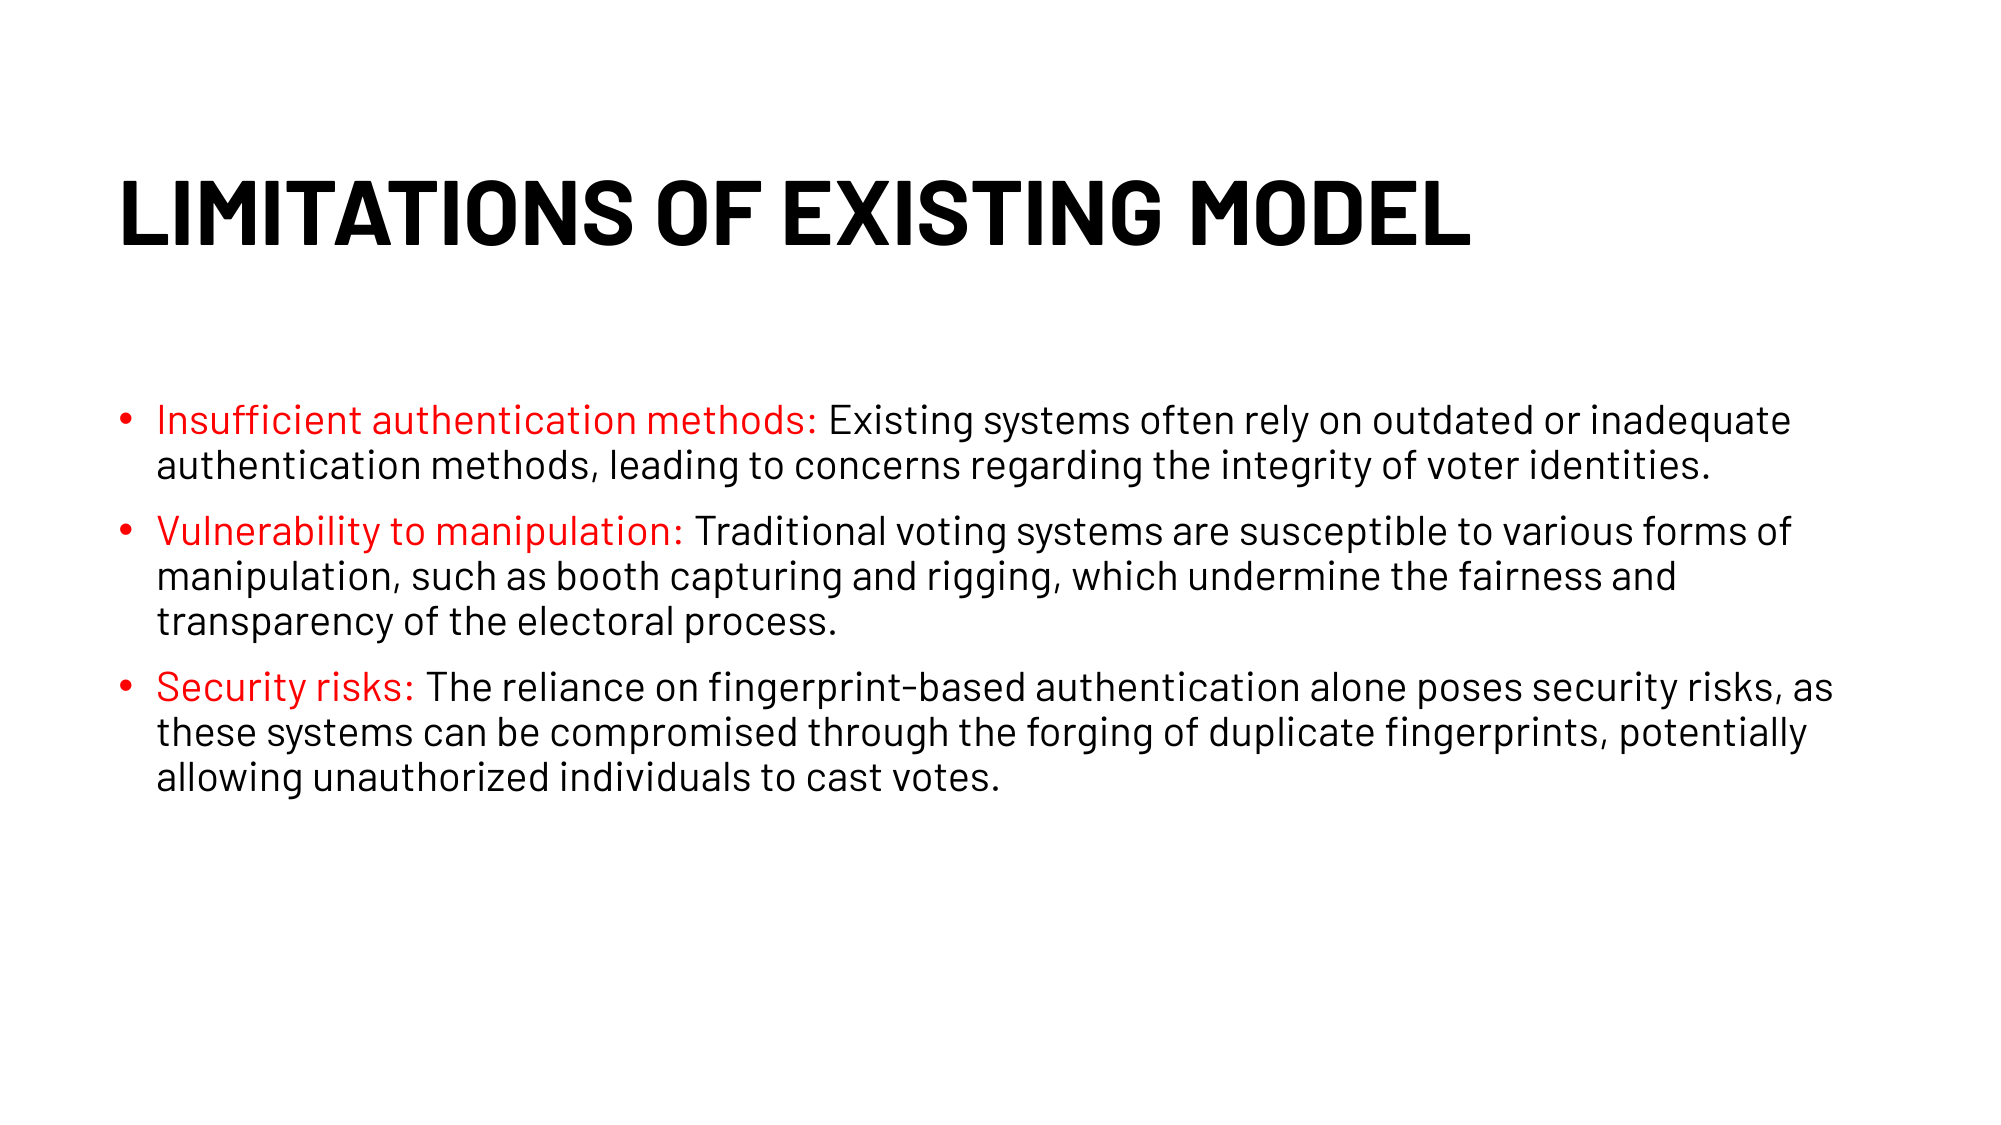

# LIMITATIONS OF EXISTING MODEL
Insufficient authentication methods: Existing systems often rely on outdated or inadequate authentication methods, leading to concerns regarding the integrity of voter identities.
Vulnerability to manipulation: Traditional voting systems are susceptible to various forms of manipulation, such as booth capturing and rigging, which undermine the fairness and transparency of the electoral process.
Security risks: The reliance on fingerprint-based authentication alone poses security risks, as these systems can be compromised through the forging of duplicate fingerprints, potentially allowing unauthorized individuals to cast votes.